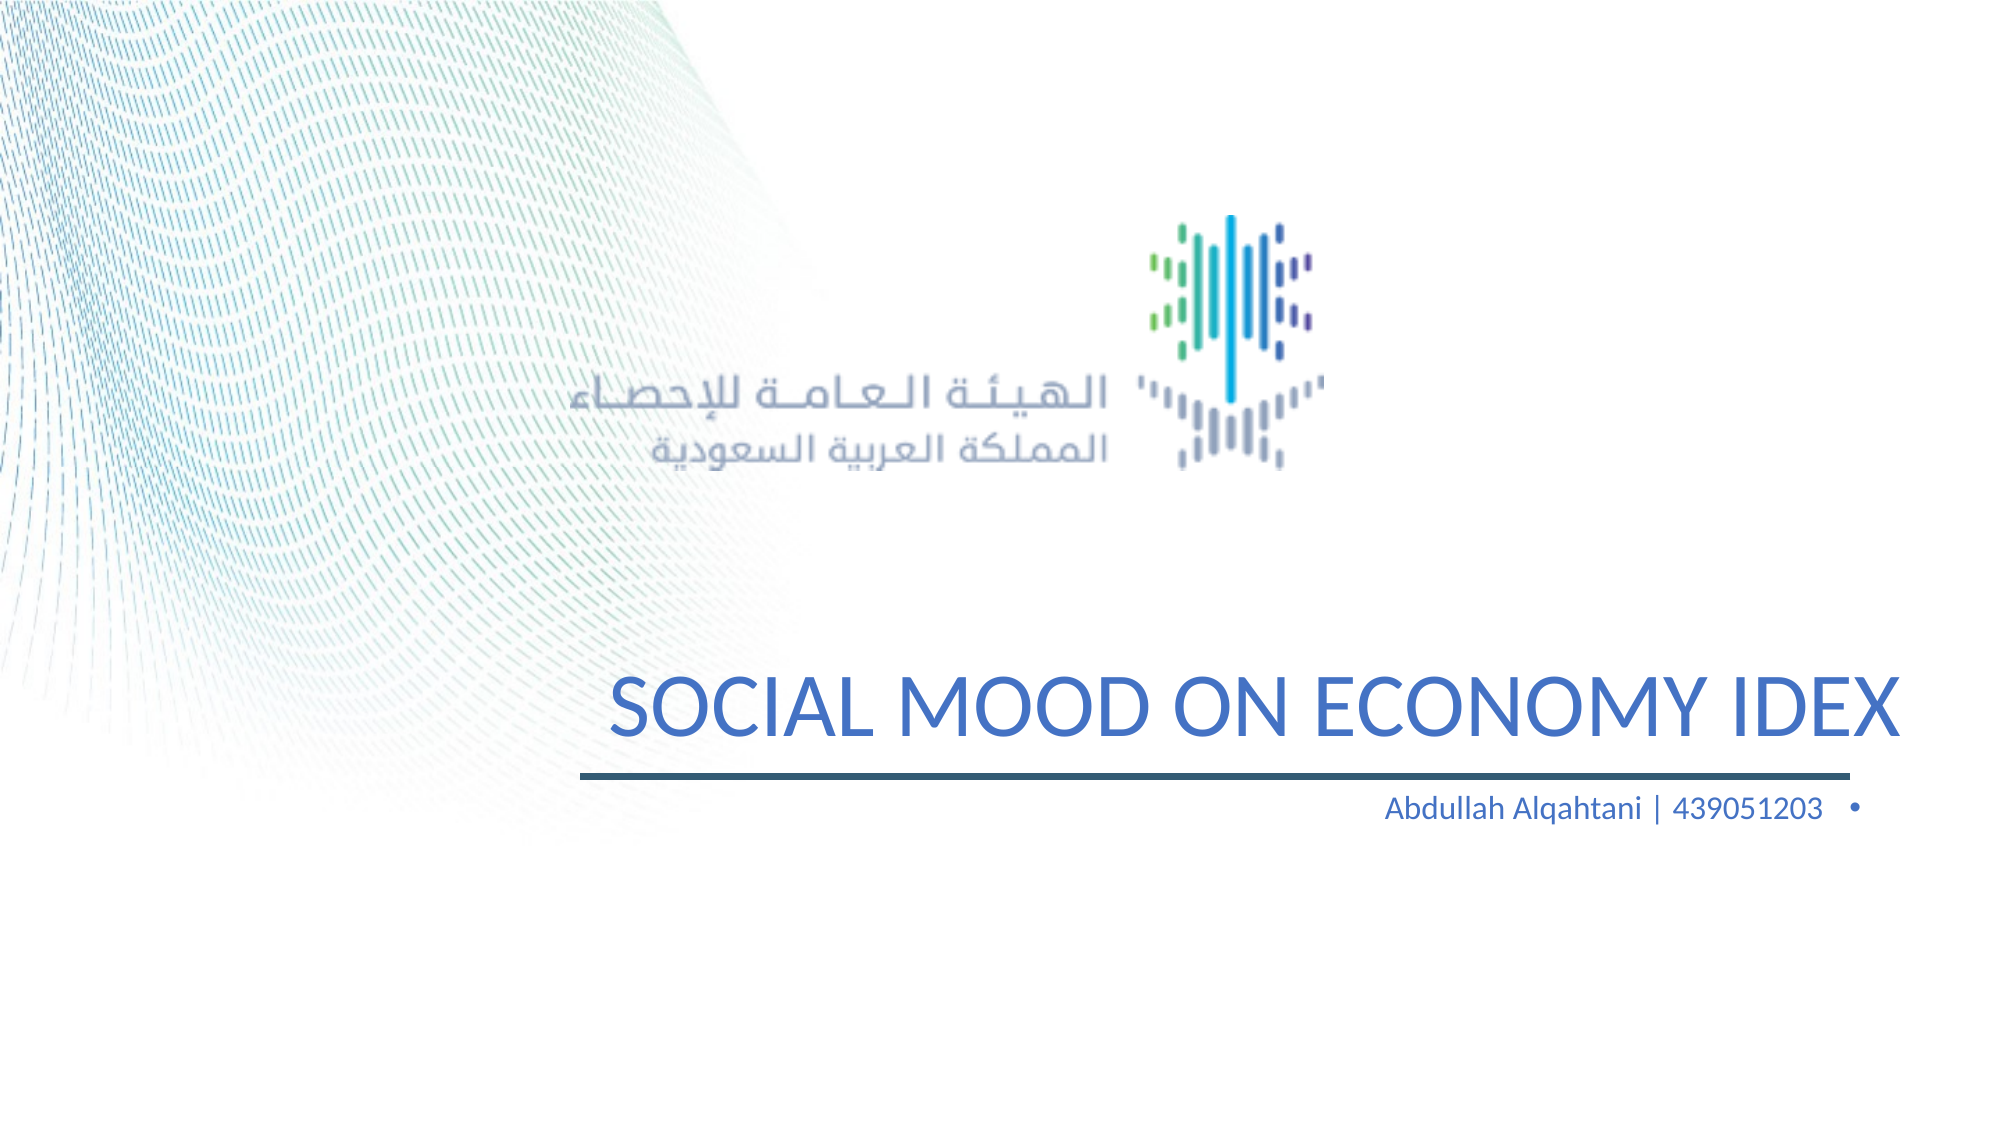

# SOCIAL MOOD ON ECONOMY IDEX
Abdullah Alqahtani | 439051203